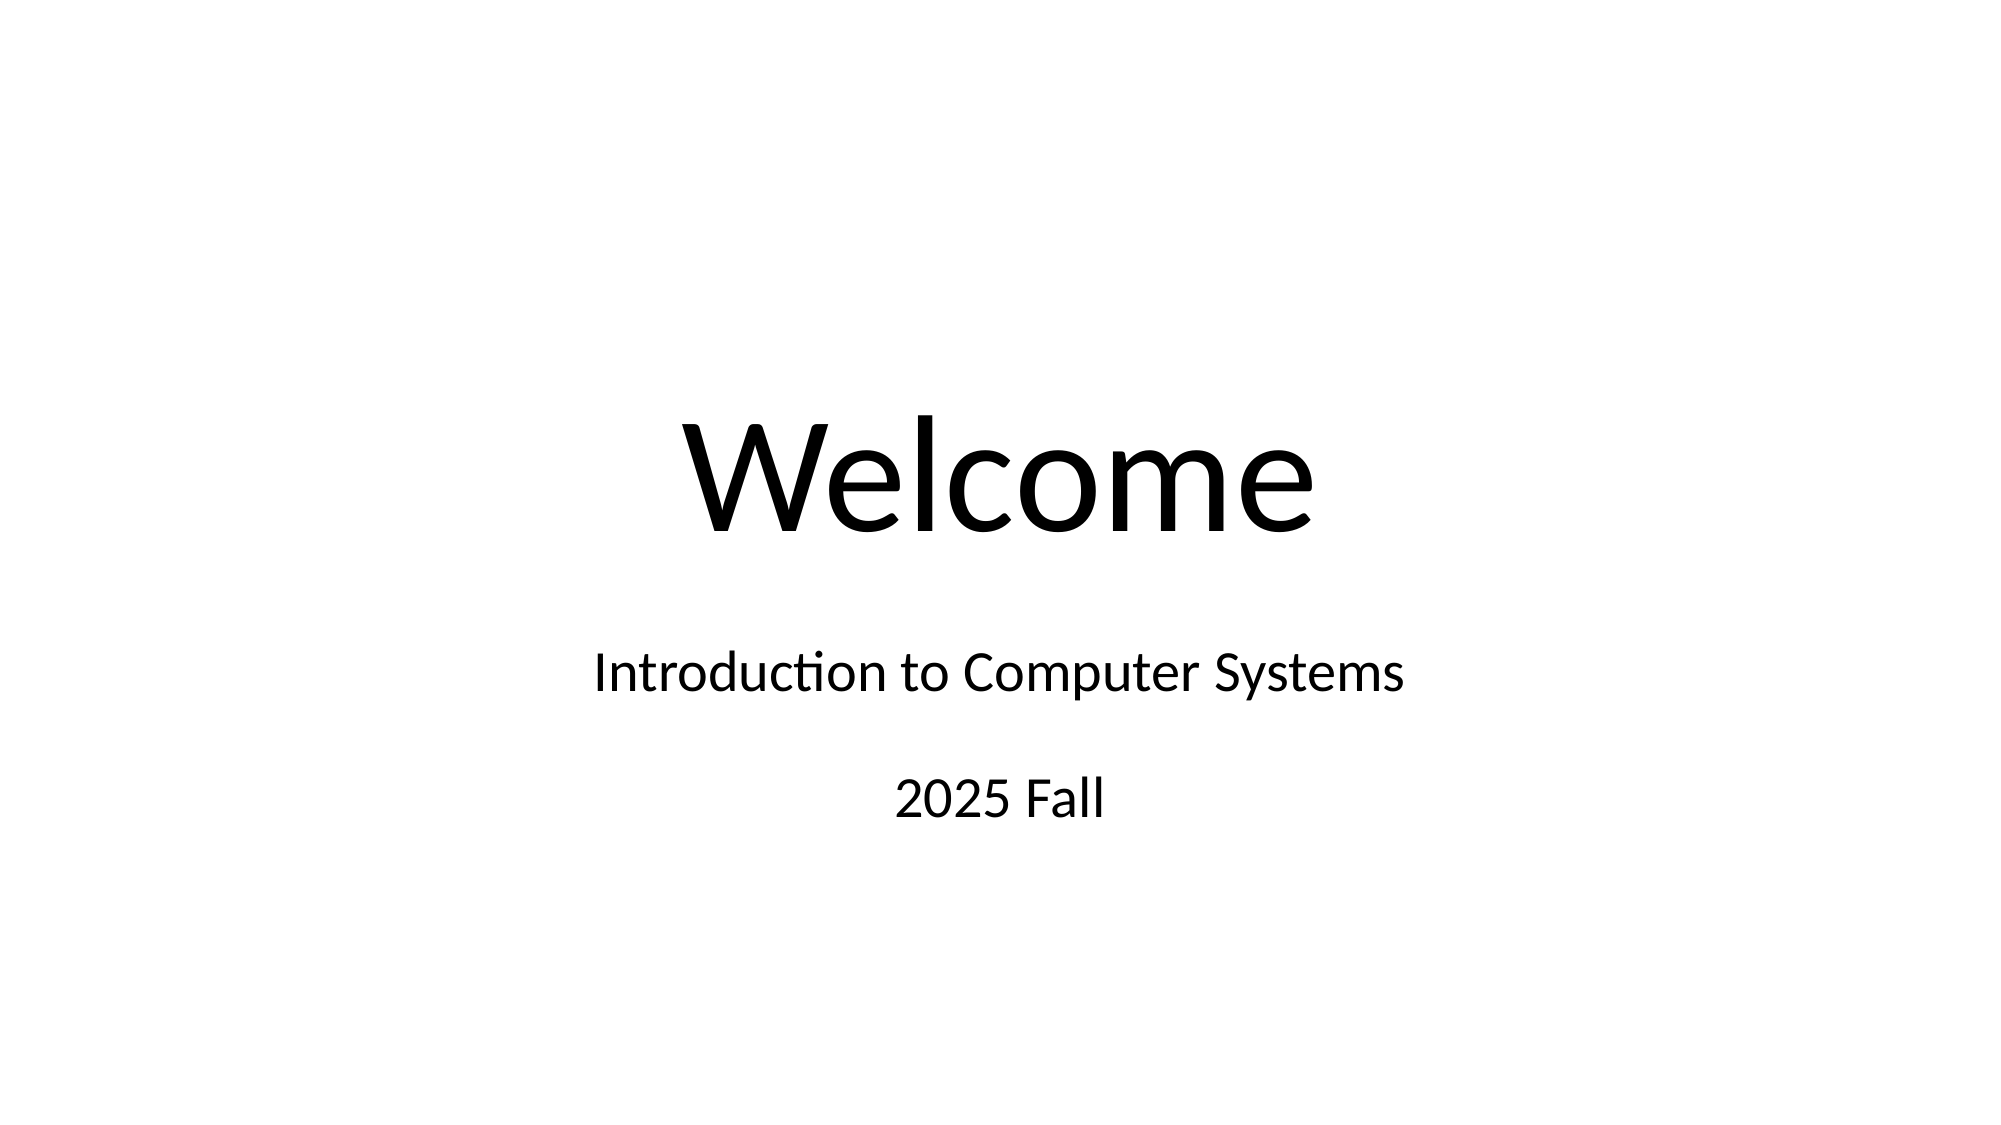

# Welcome
Introduction to Computer Systems
2025 Fall